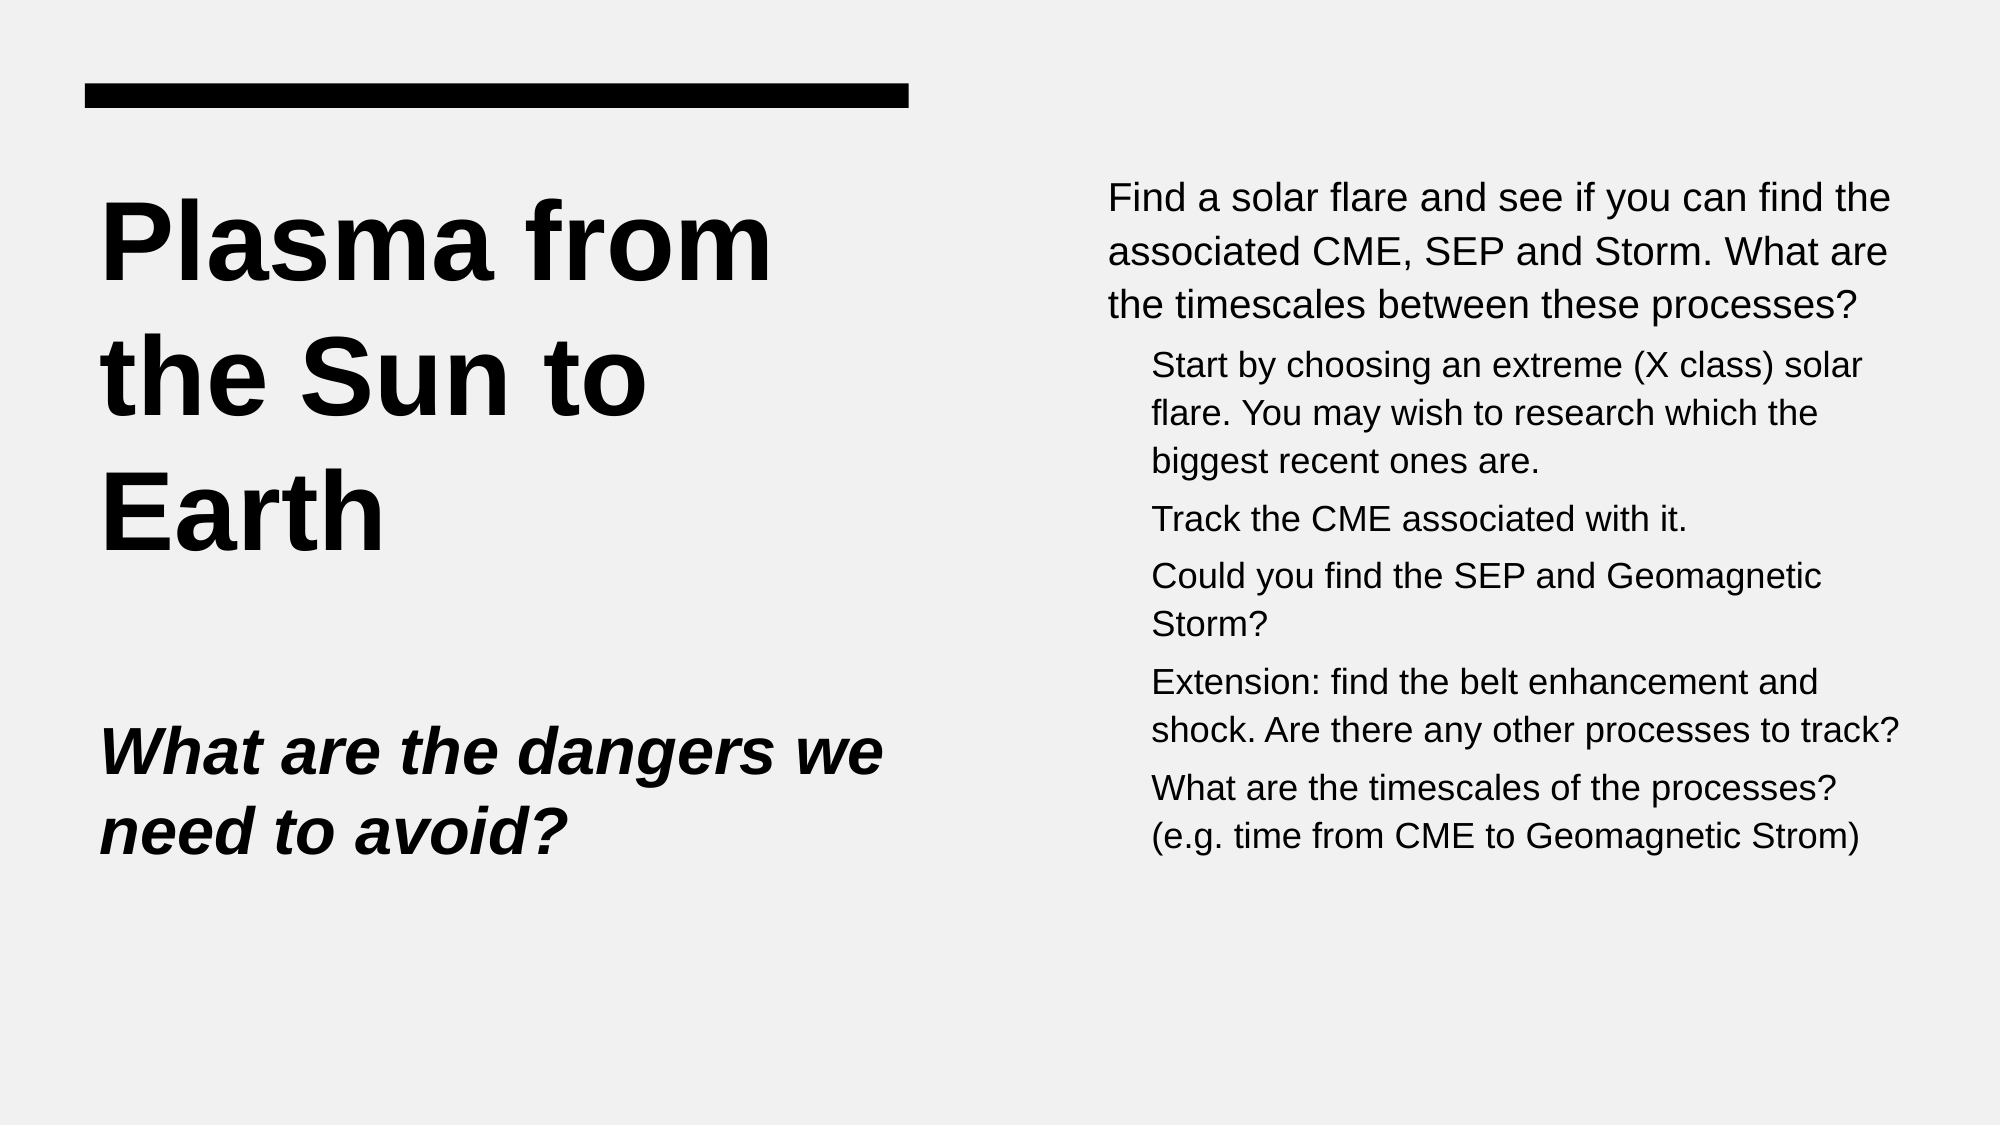

Find a solar flare and see if you can find the associated CME, SEP and Storm. What are the timescales between these processes?
Start by choosing an extreme (X class) solar flare. You may wish to research which the biggest recent ones are.
Track the CME associated with it.
Could you find the SEP and Geomagnetic Storm?
Extension: find the belt enhancement and shock. Are there any other processes to track?
What are the timescales of the processes? (e.g. time from CME to Geomagnetic Strom)

# Plasma from the Sun to Earth What are the dangers we need to avoid?